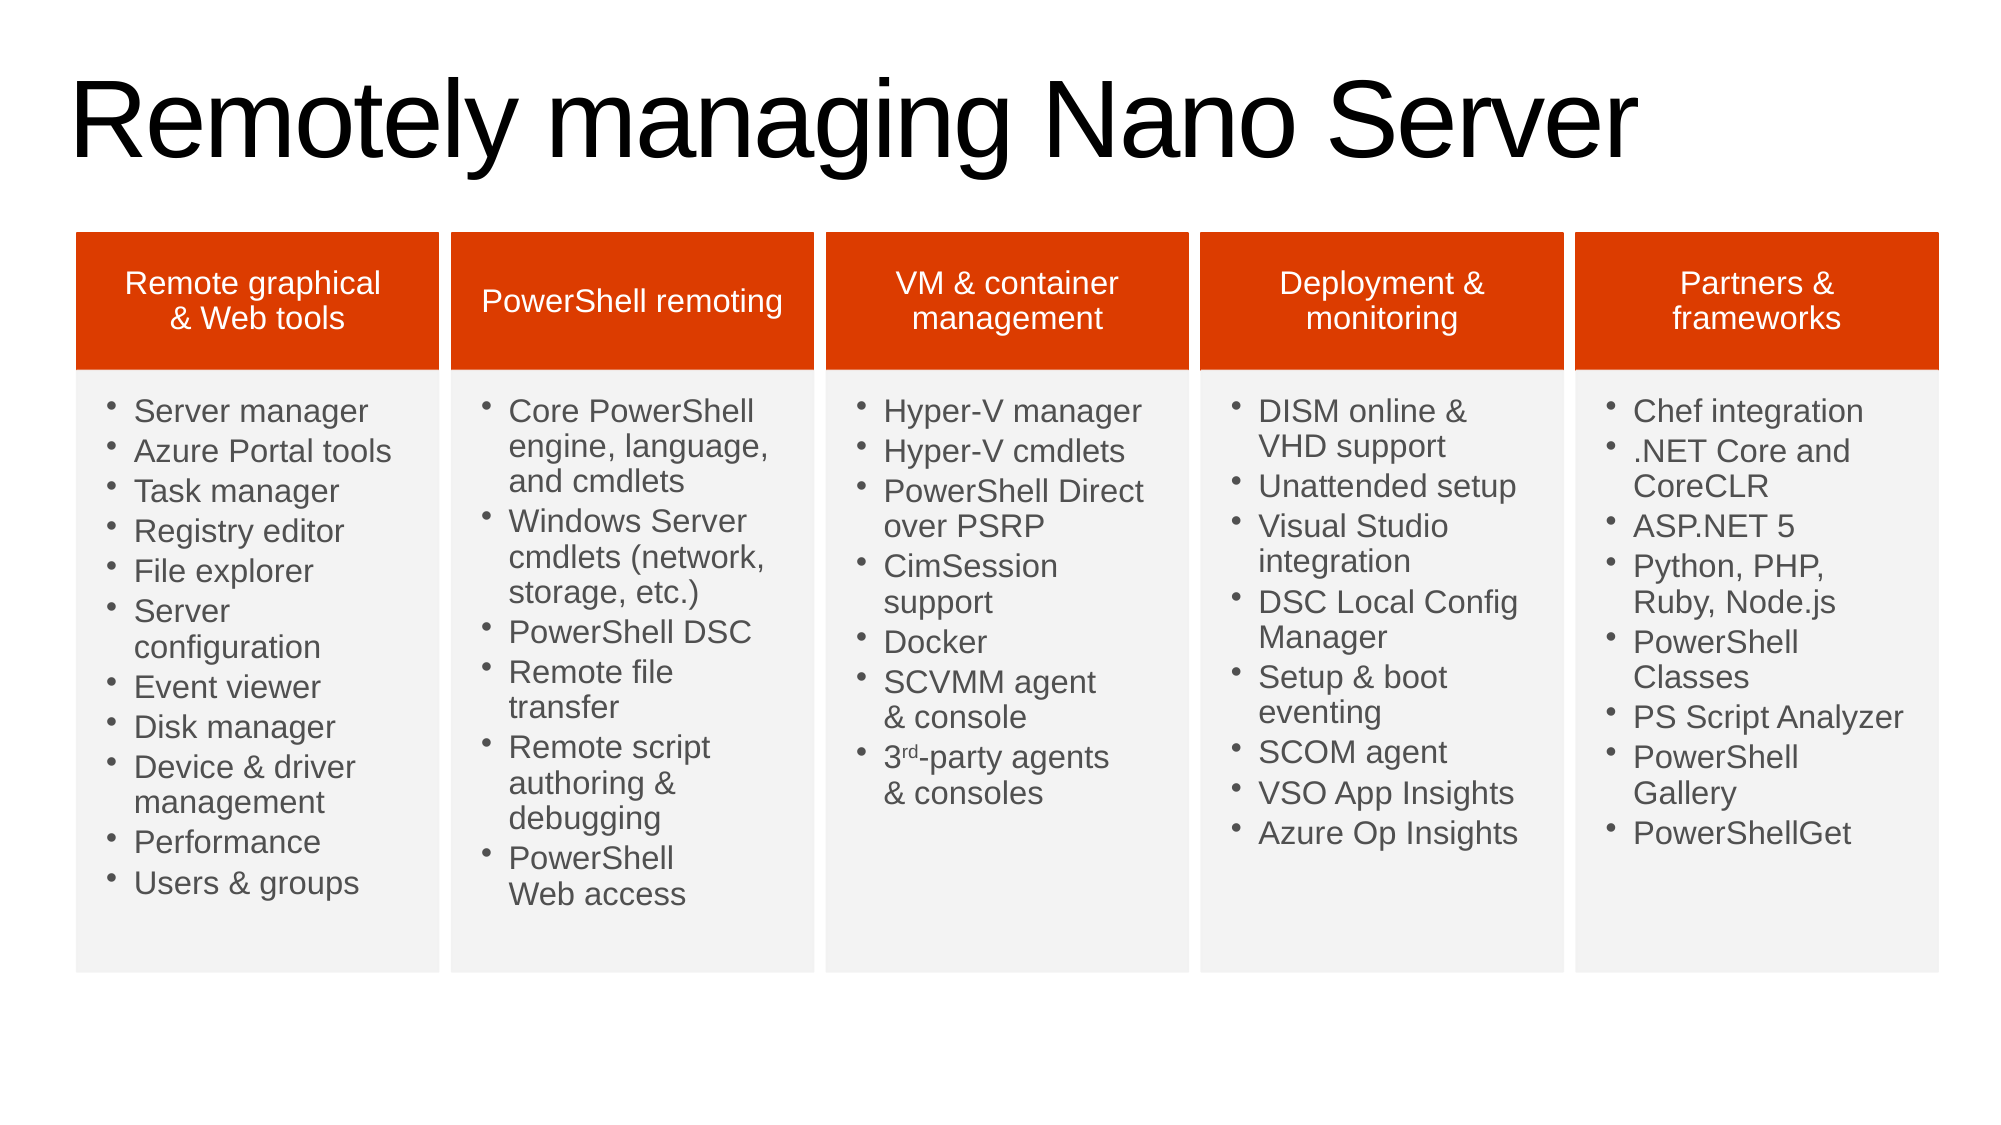

# Remotely managing Nano Server
Remote graphical
& Web tools
Server manager
Azure Portal tools
Task manager
Registry editor
File explorer
Server configuration
Event viewer
Disk manager
Device & driver management
Performance
Users & groups
PowerShell remoting
Core PowerShell engine, language, and cmdlets
Windows Server cmdlets (network, storage, etc.)
PowerShell DSC
Remote file transfer
Remote script authoring & debugging
PowerShell
Web access
VM & container management
Hyper-V manager
Hyper-V cmdlets
PowerShell Direct over PSRP
CimSession support
Docker
SCVMM agent
& console
3rd-party agents
& consoles
Deployment & monitoring
DISM online & VHD support
Unattended setup
Visual Studio integration
DSC Local Config Manager
Setup & boot eventing
SCOM agent
VSO App Insights
Azure Op Insights
Partners & frameworks
Chef integration
.NET Core and CoreCLR
ASP.NET 5
Python, PHP, Ruby, Node.js
PowerShell Classes
PS Script Analyzer
PowerShell Gallery
PowerShellGet